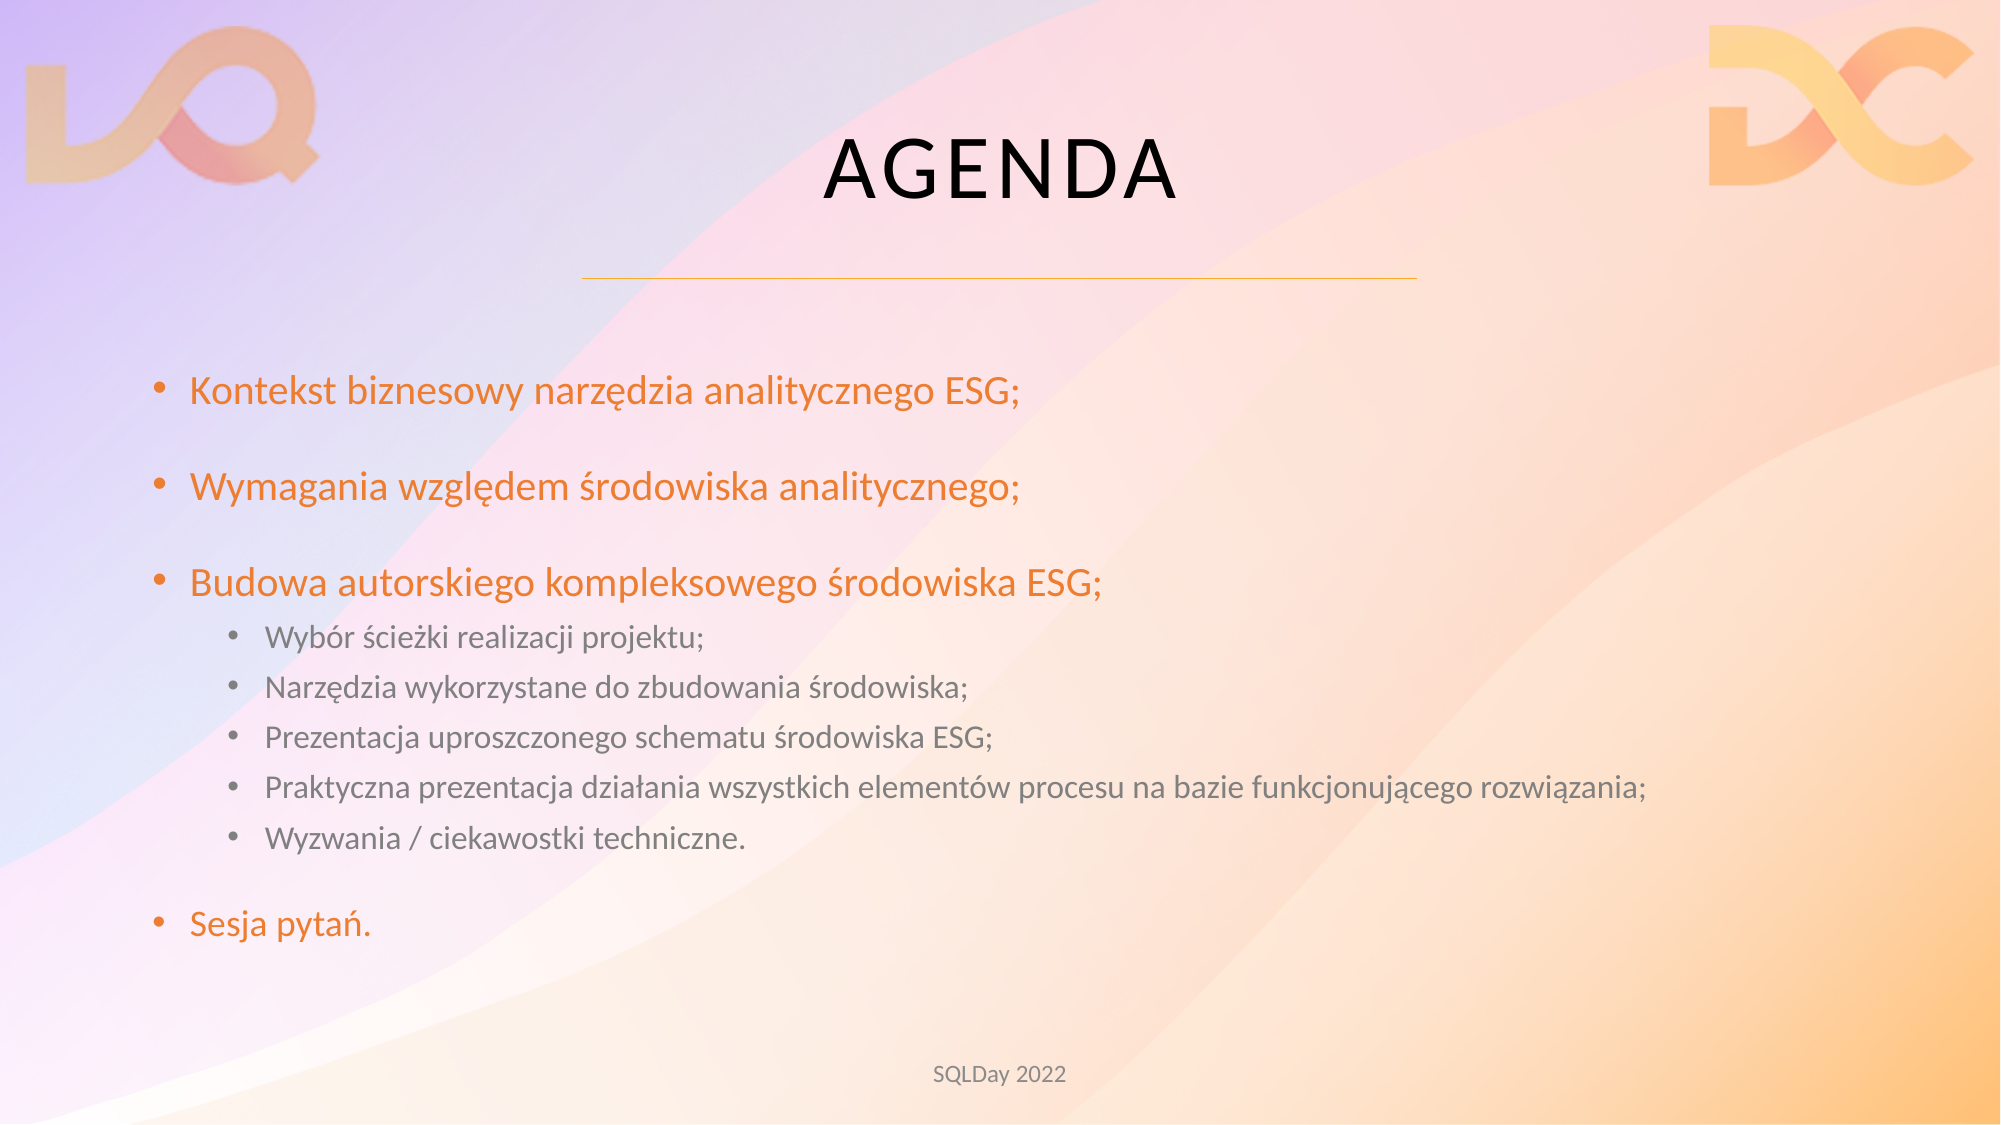

# AGENDA
Kontekst biznesowy narzędzia analitycznego ESG;
Wymagania względem środowiska analitycznego;
Budowa autorskiego kompleksowego środowiska ESG;
Wybór ścieżki realizacji projektu;
Narzędzia wykorzystane do zbudowania środowiska;
Prezentacja uproszczonego schematu środowiska ESG;
Praktyczna prezentacja działania wszystkich elementów procesu na bazie funkcjonującego rozwiązania;
Wyzwania / ciekawostki techniczne.
Sesja pytań.

SQLDay 2022